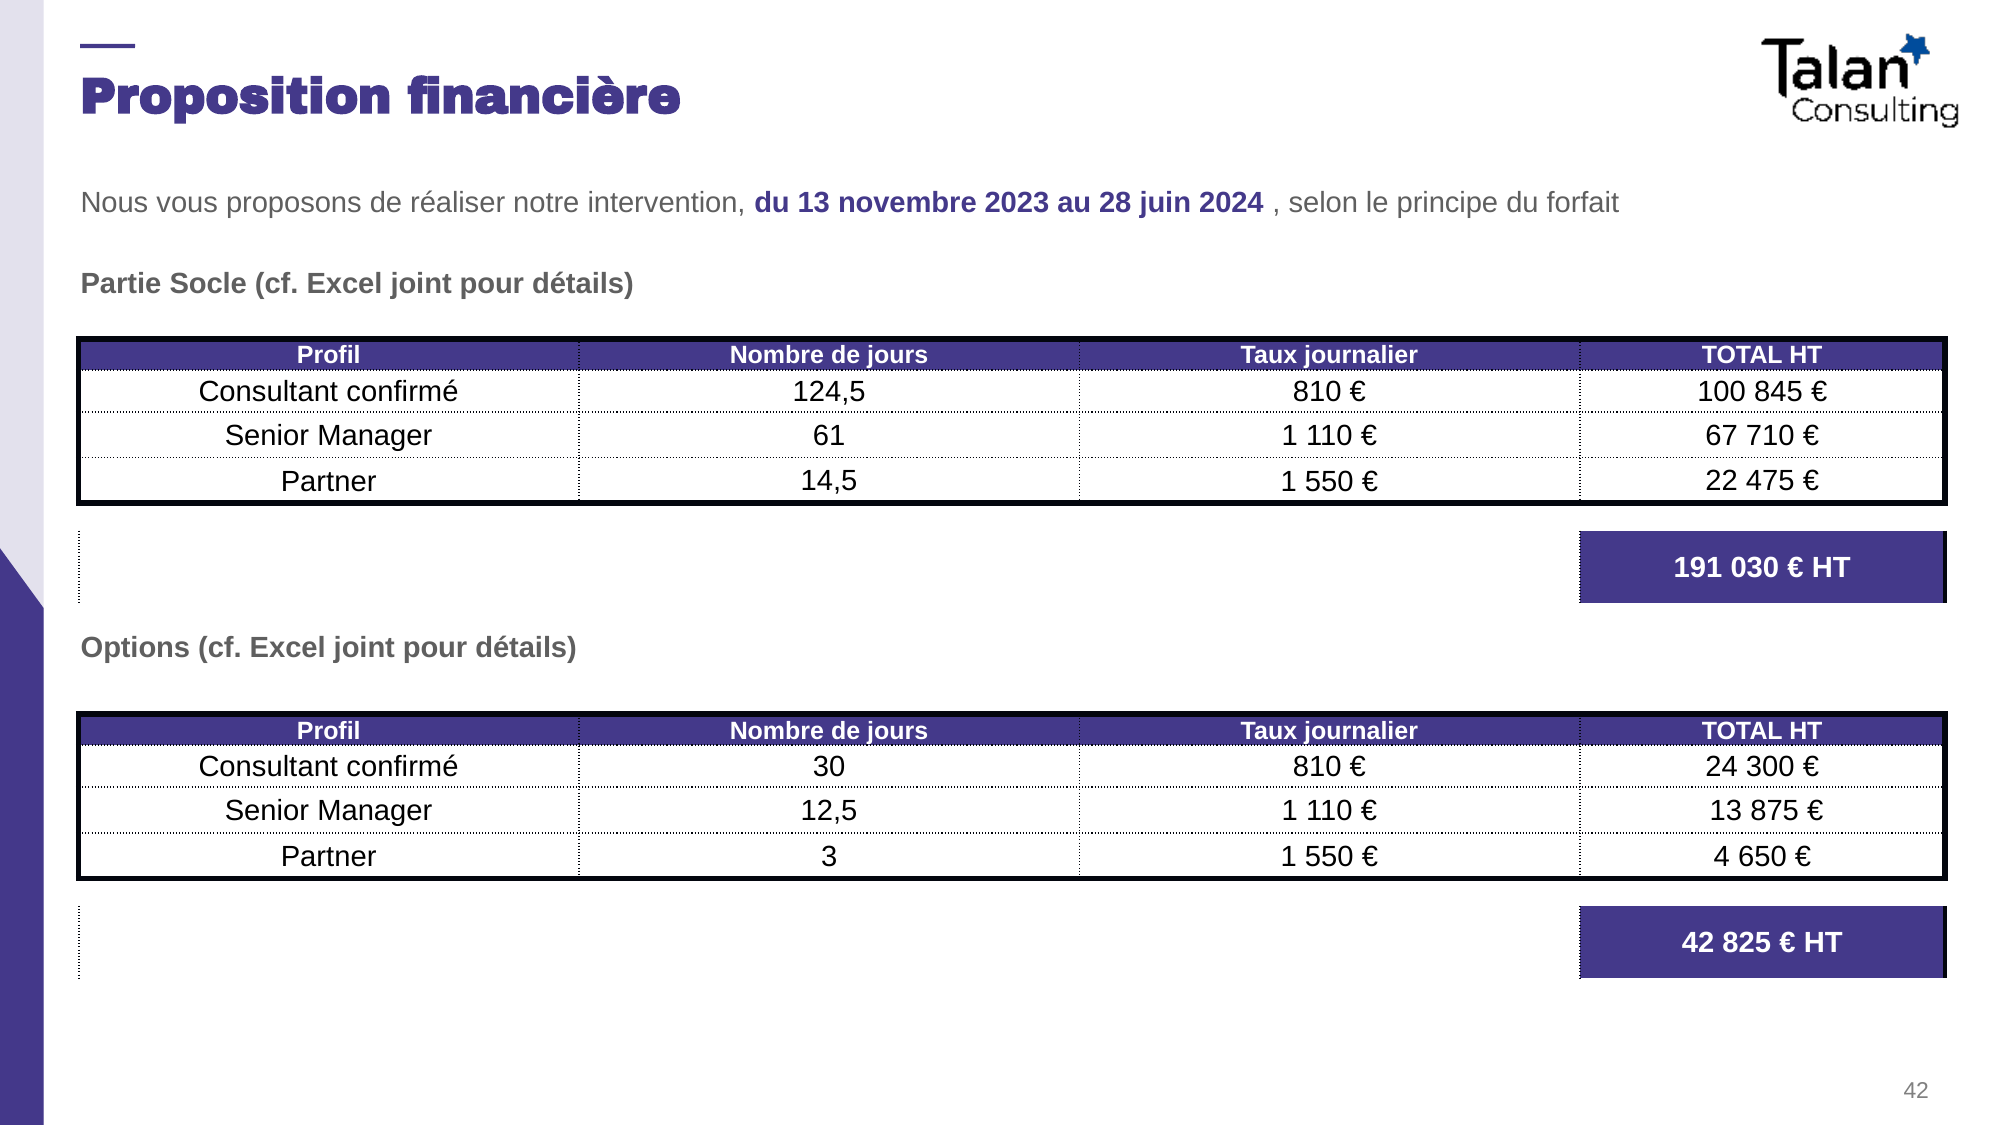

# Proposition financière
Nous vous proposons de réaliser notre intervention, du 13 novembre 2023 au 28 juin 2024 , selon le principe du forfait

Partie Socle (cf. Excel joint pour détails)

Options (cf. Excel joint pour détails)
| Profil | Nombre de jours | Taux journalier | TOTAL HT |
| --- | --- | --- | --- |
| Consultant confirmé | 124,5 | 810 € | 100 845 € |
| Senior Manager | 61 | 1 110 € | 67 710 € |
| Partner | 14,5 | 1 550 € | 22 475 € |
|  |  |  |  |
|  |  |  | 191 030 € HT |
| Profil | Nombre de jours | Taux journalier | TOTAL HT |
| --- | --- | --- | --- |
| Consultant confirmé | 30 | 810 € | 24 300 € |
| Senior Manager | 12,5 | 1 110 € | 13 875 € |
| Partner | 3 | 1 550 € | 4 650 € |
|  |  |  |  |
|  |  |  | 42 825 € HT |